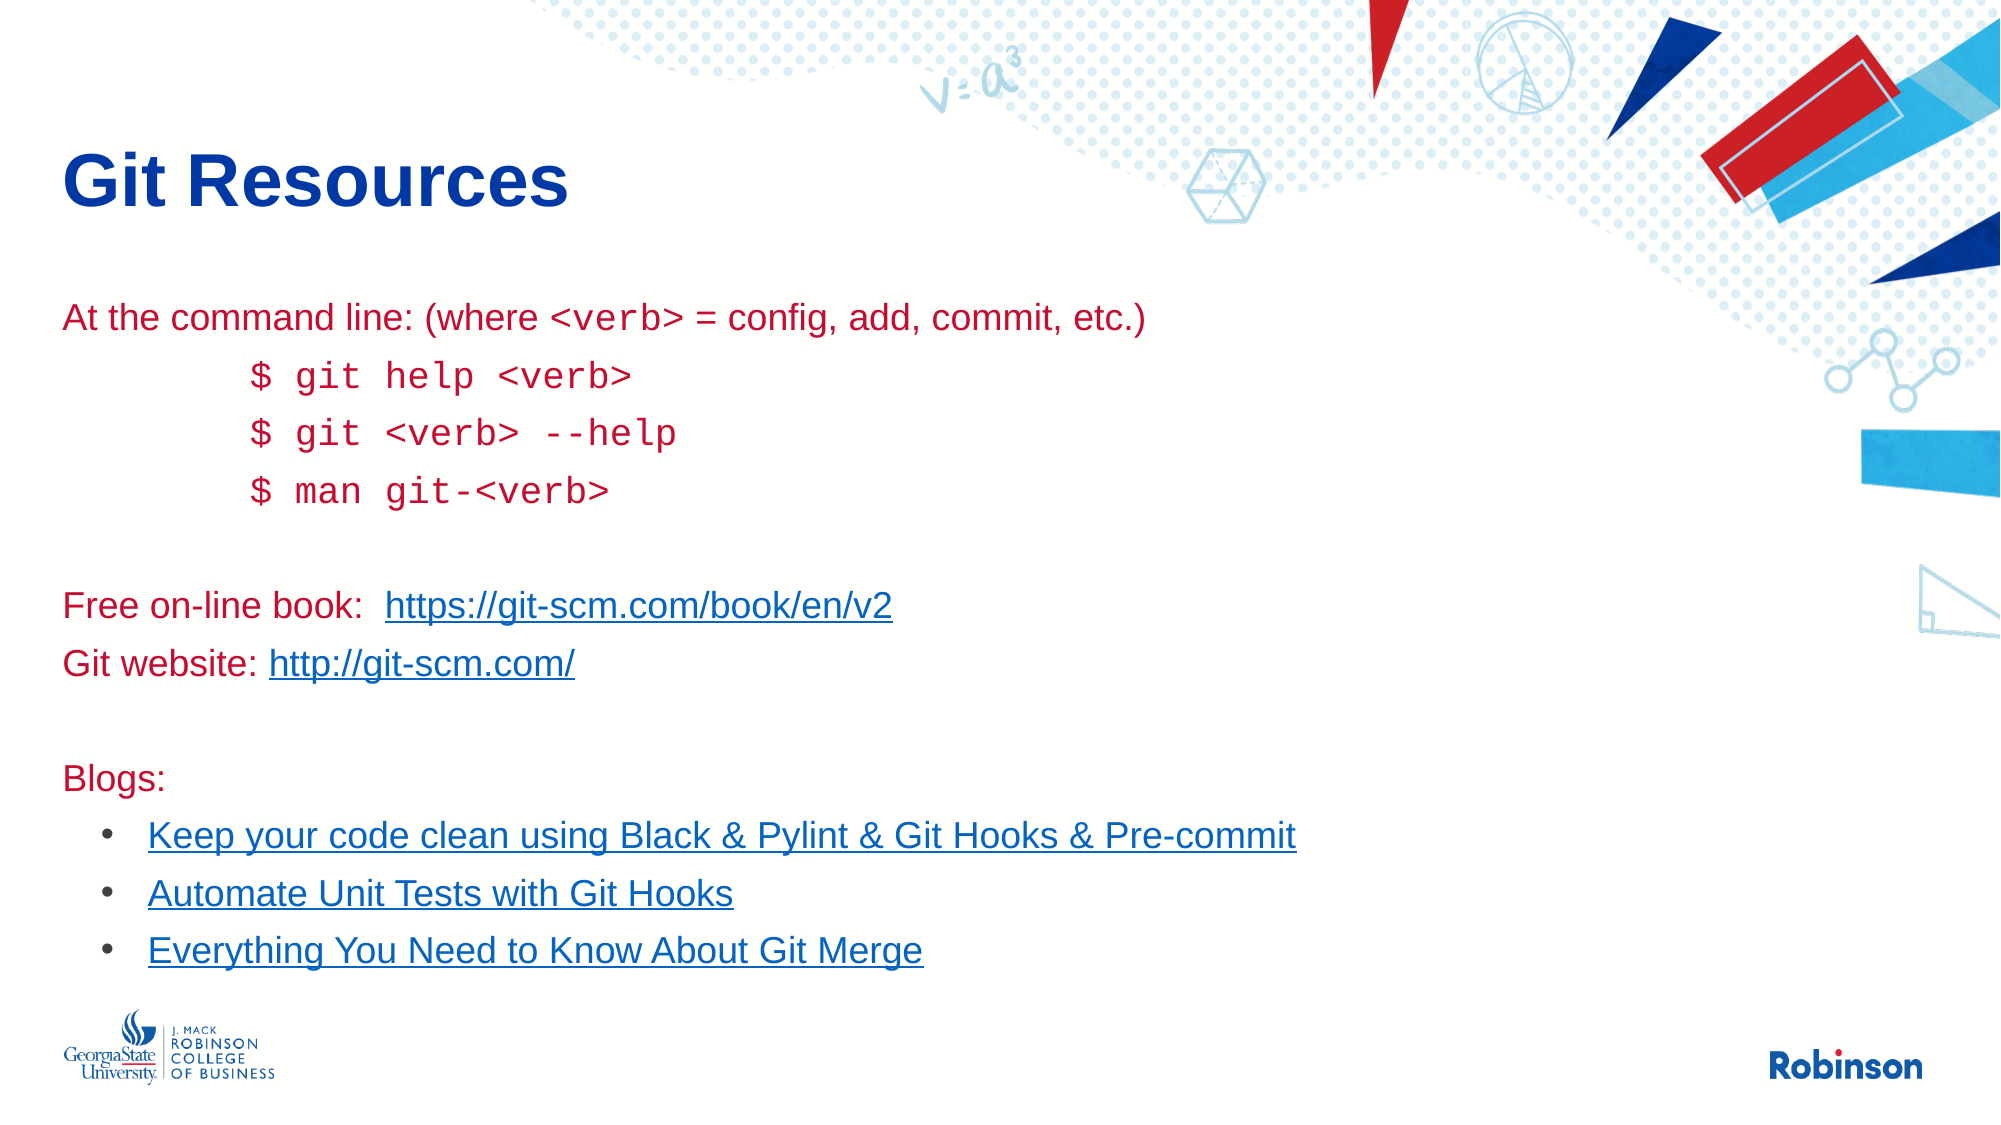

# Git Resources
At the command line: (where <verb> = config, add, commit, etc.)
	$ git help <verb>
	$ git <verb> --help
	$ man git-<verb>

Free on-line book:  https://git-scm.com/book/en/v2
Git website: http://git-scm.com/

Blogs:
Keep your code clean using Black & Pylint & Git Hooks & Pre-commit
Automate Unit Tests with Git Hooks
Everything You Need to Know About Git Merge